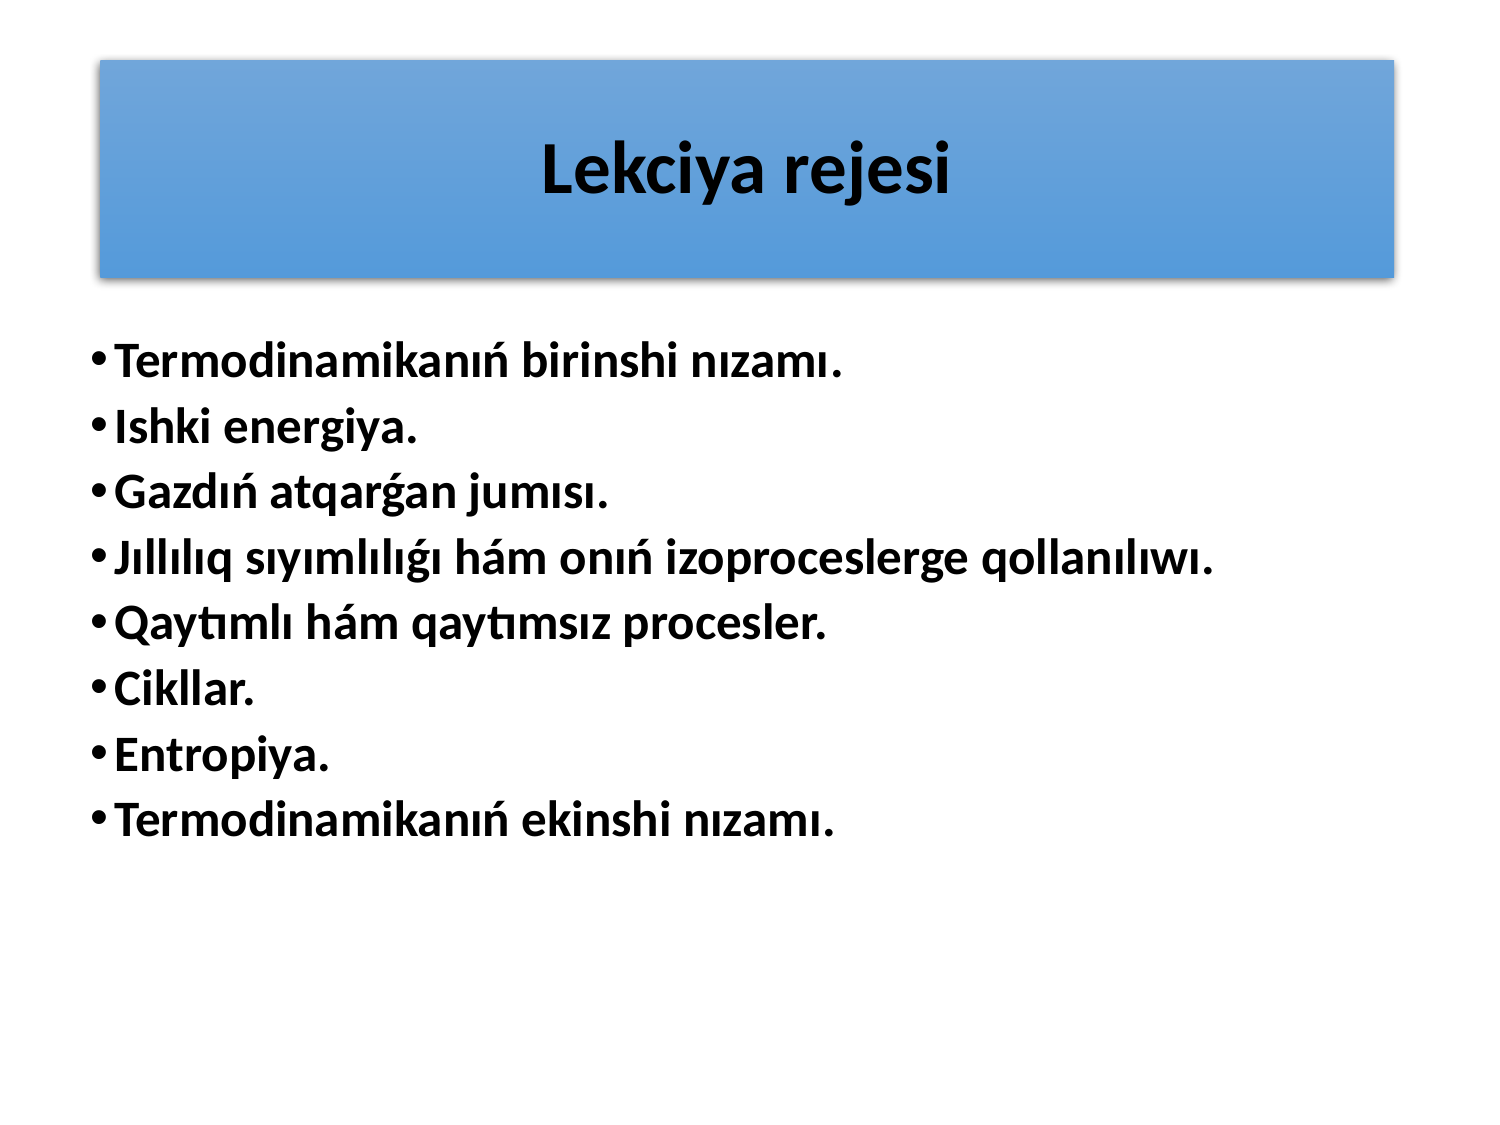

# Lekciya rejesi
Termodinamikanıń birinshi nızamı.
Ishki energiya.
Gazdıń atqarǵan jumısı.
Jıllılıq sıyımlılıǵı hám onıń izoproceslerge qollanılıwı.
Qaytımlı hám qaytımsız procesler.
Cikllar.
Entropiya.
Termodinamikanıń ekinshi nızamı.